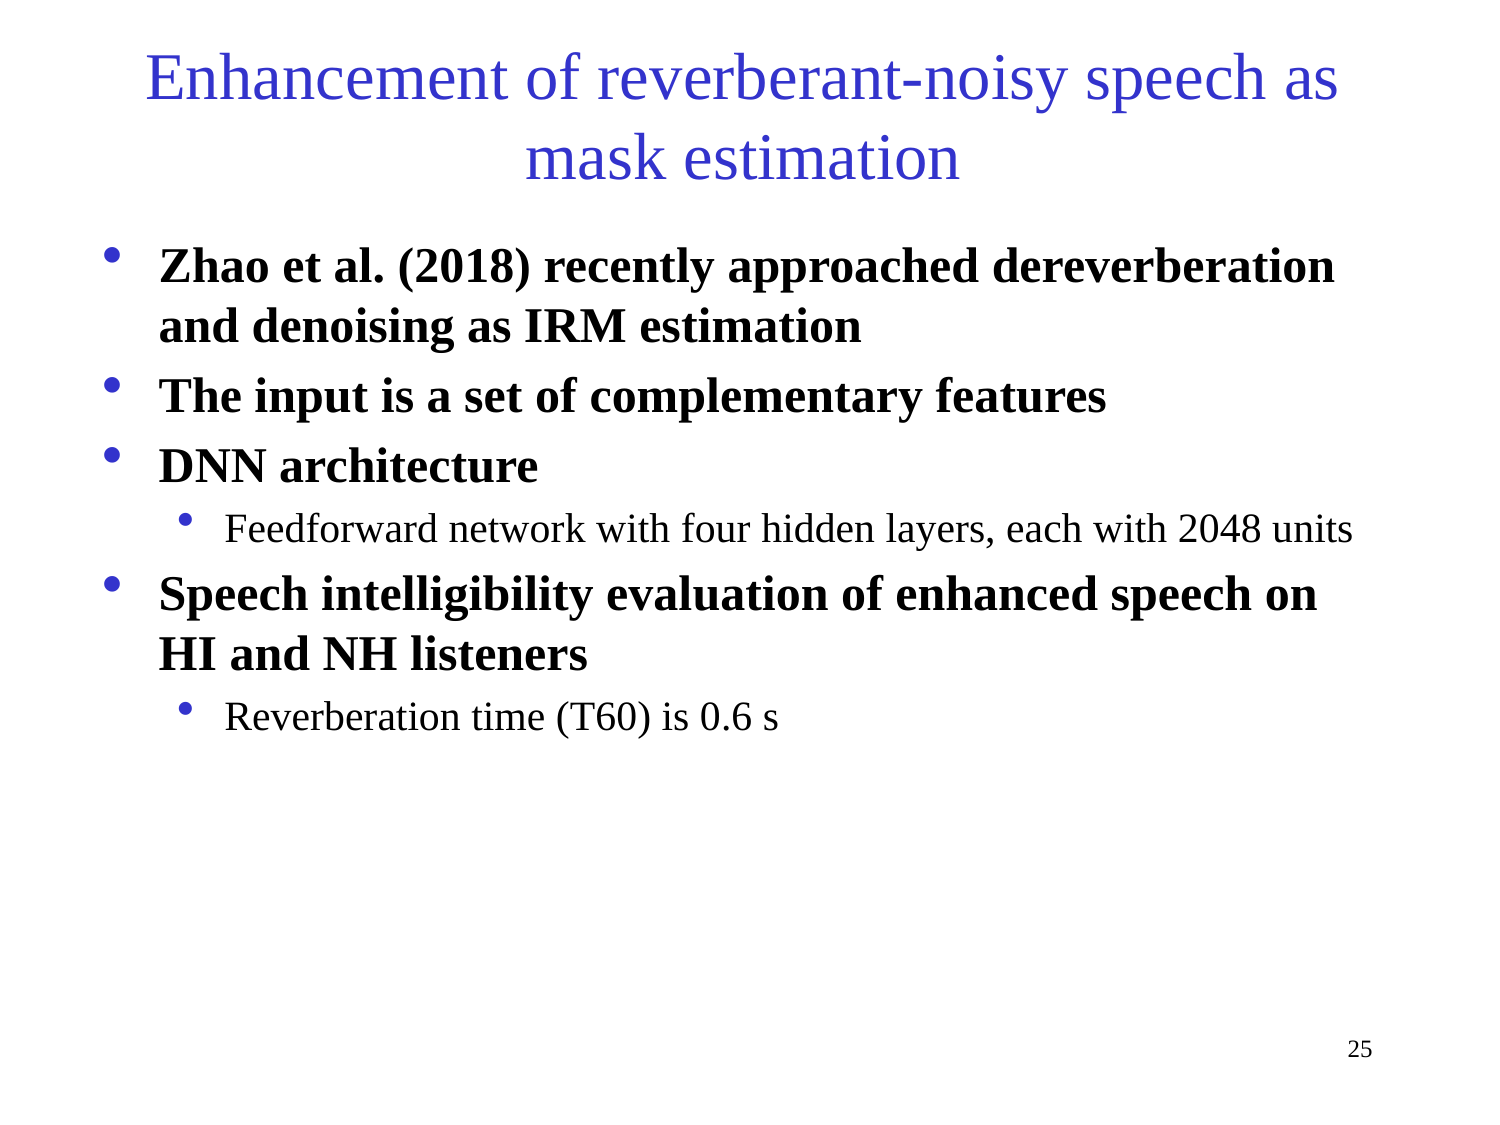

# Enhancement of reverberant-noisy speech as mask estimation
Zhao et al. (2018) recently approached dereverberation and denoising as IRM estimation
The input is a set of complementary features
DNN architecture
Feedforward network with four hidden layers, each with 2048 units
Speech intelligibility evaluation of enhanced speech on HI and NH listeners
Reverberation time (T60) is 0.6 s
25